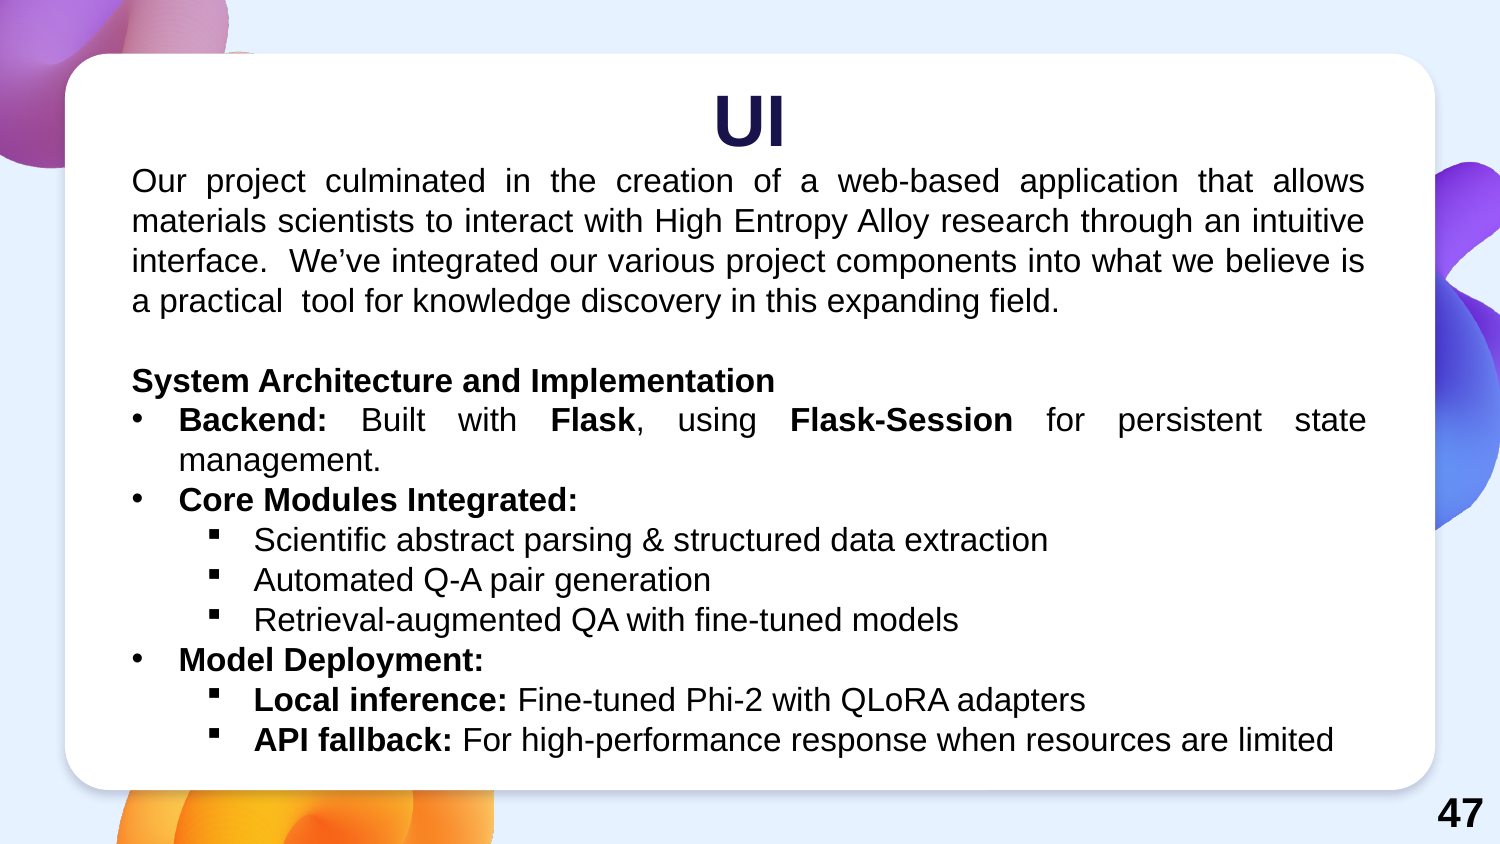

# UI
Our project culminated in the creation of a web-based application that allows materials scientists to interact with High Entropy Alloy research through an intuitive interface.  We’ve integrated our various project components into what we believe is a practical  tool for knowledge discovery in this expanding field.

System Architecture and Implementation
Backend: Built with Flask, using Flask-Session for persistent state management.
Core Modules Integrated:
Scientific abstract parsing & structured data extraction
Automated Q-A pair generation
Retrieval-augmented QA with fine-tuned models
Model Deployment:
Local inference: Fine-tuned Phi-2 with QLoRA adapters
API fallback: For high-performance response when resources are limited

47